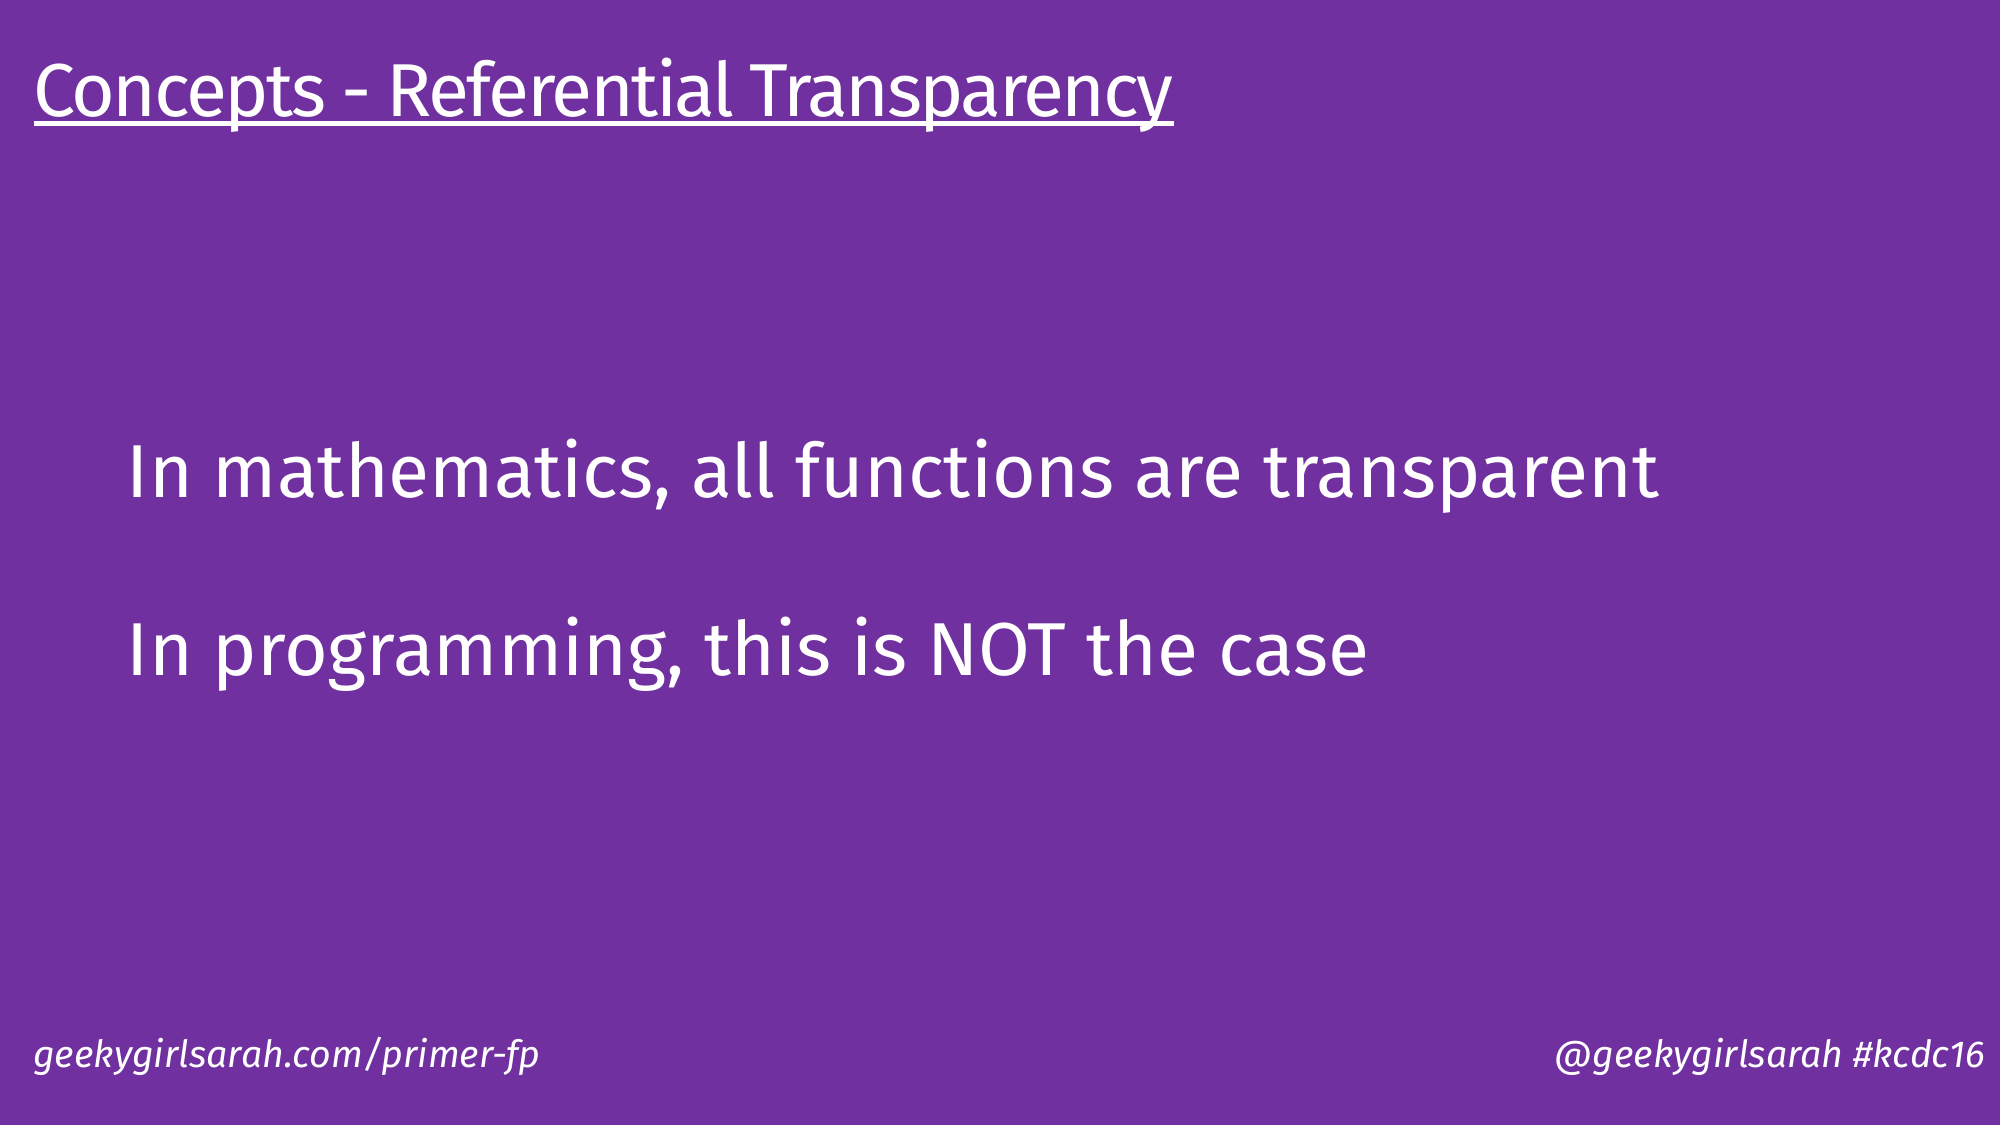

# Concepts - Referential Transparency
In mathematics, all functions are transparent

In programming, this is NOT the case